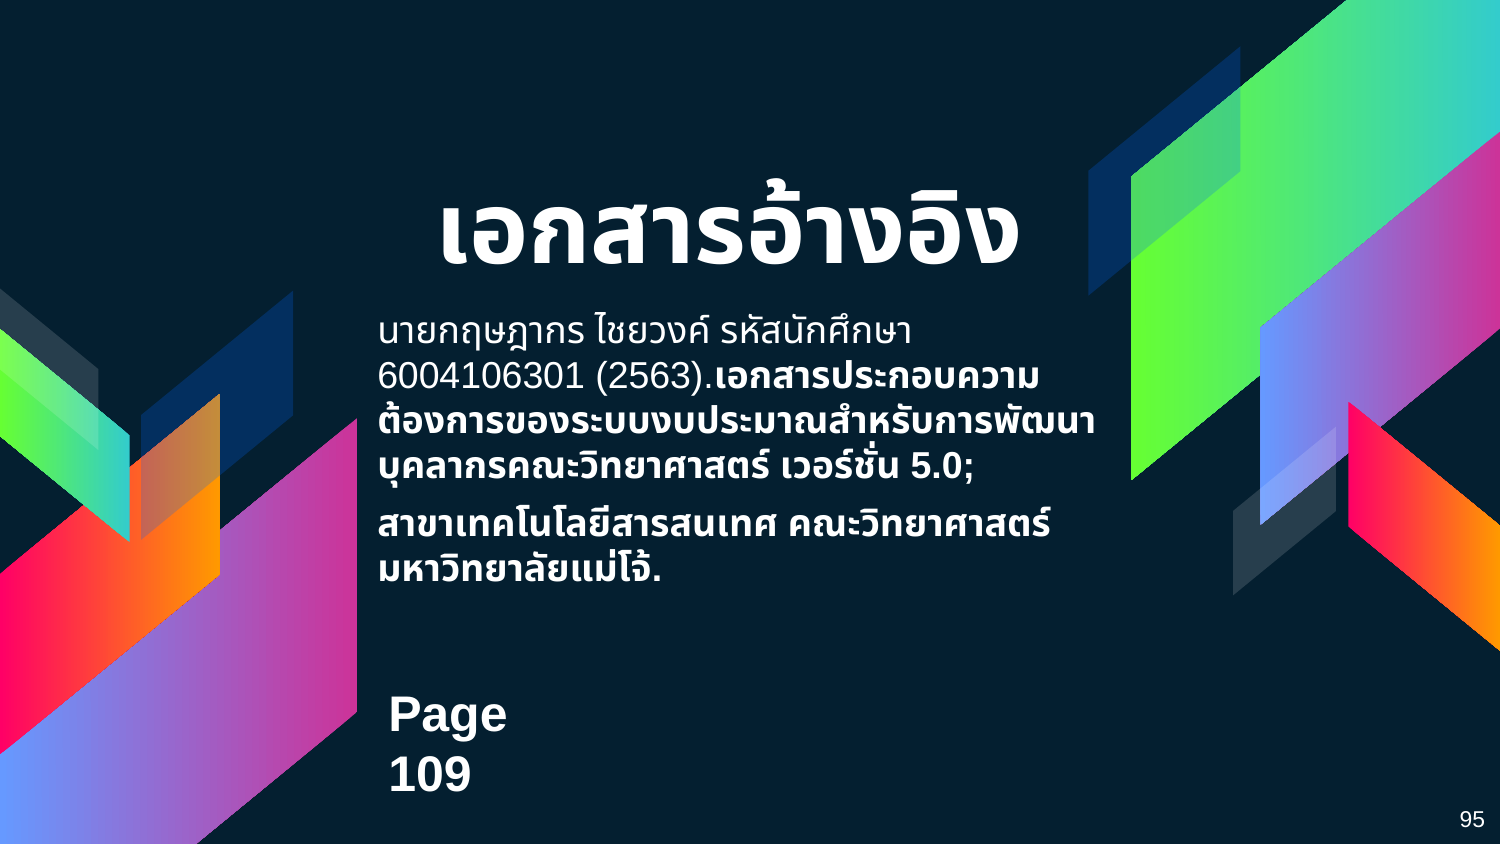

# เอกสารอ้างอิง
นายกฤษฎากร ไชยวงค์ รหัสนักศึกษา 6004106301 (2563).เอกสารประกอบความต้องการของระบบงบประมาณสำหรับการพัฒนาบุคลากรคณะวิทยาศาสตร์ เวอร์ชั่น 5.0;
สาขาเทคโนโลยีสารสนเทศ คณะวิทยาศาสตร์ มหาวิทยาลัยแม่โจ้.

Page 109
95